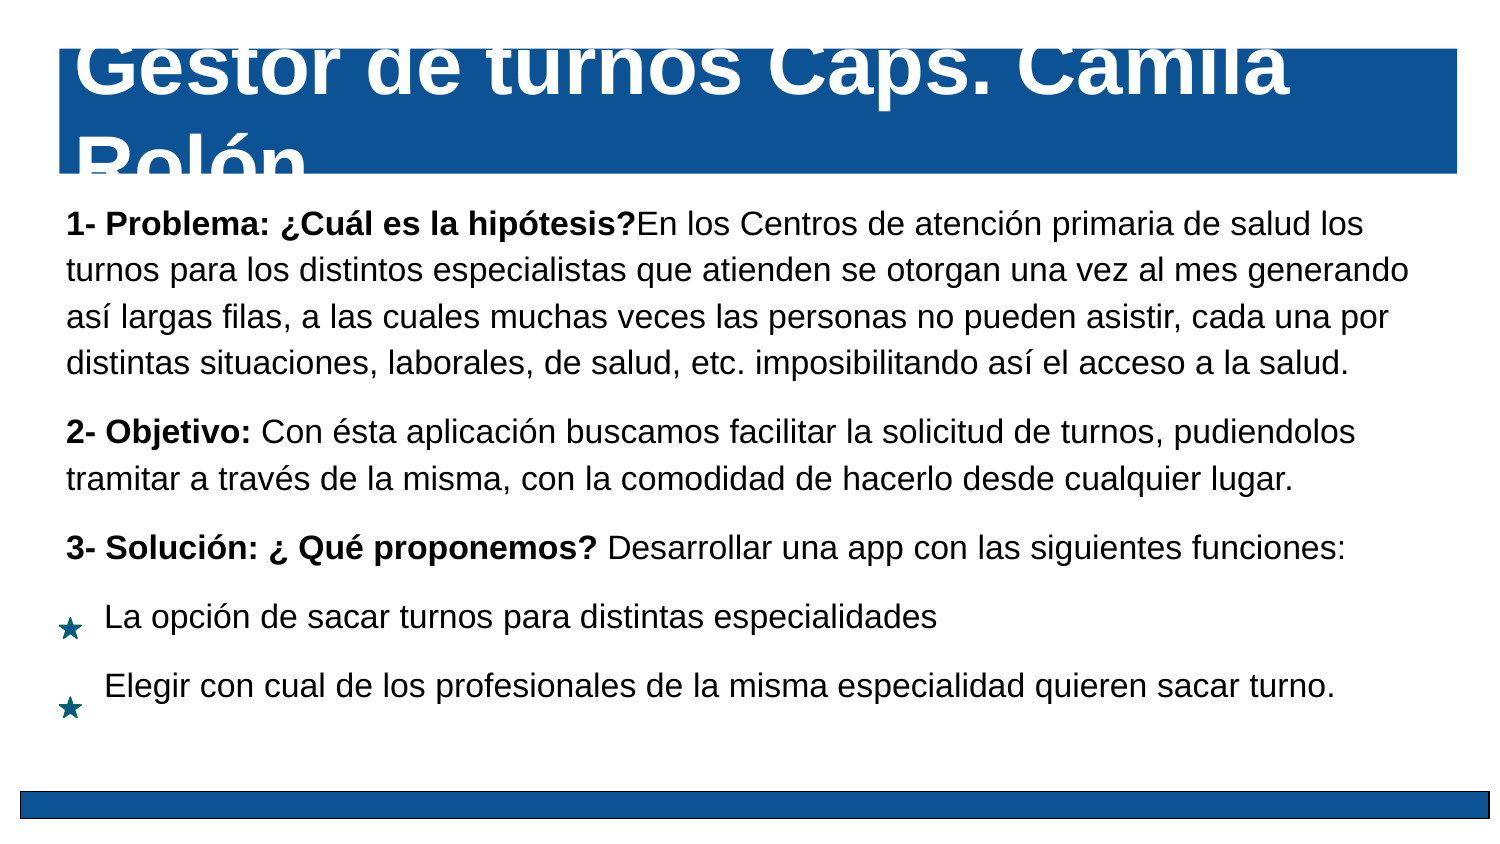

# Gestor de turnos Caps. Camila Rolón
1- Problema: ¿Cuál es la hipótesis?En los Centros de atención primaria de salud los turnos para los distintos especialistas que atienden se otorgan una vez al mes generando así largas filas, a las cuales muchas veces las personas no pueden asistir, cada una por distintas situaciones, laborales, de salud, etc. imposibilitando así el acceso a la salud.
2- Objetivo: Con ésta aplicación buscamos facilitar la solicitud de turnos, pudiendolos tramitar a través de la misma, con la comodidad de hacerlo desde cualquier lugar.
3- Solución: ¿ Qué proponemos? Desarrollar una app con las siguientes funciones:
    La opción de sacar turnos para distintas especialidades
    Elegir con cual de los profesionales de la misma especialidad quieren sacar turno.